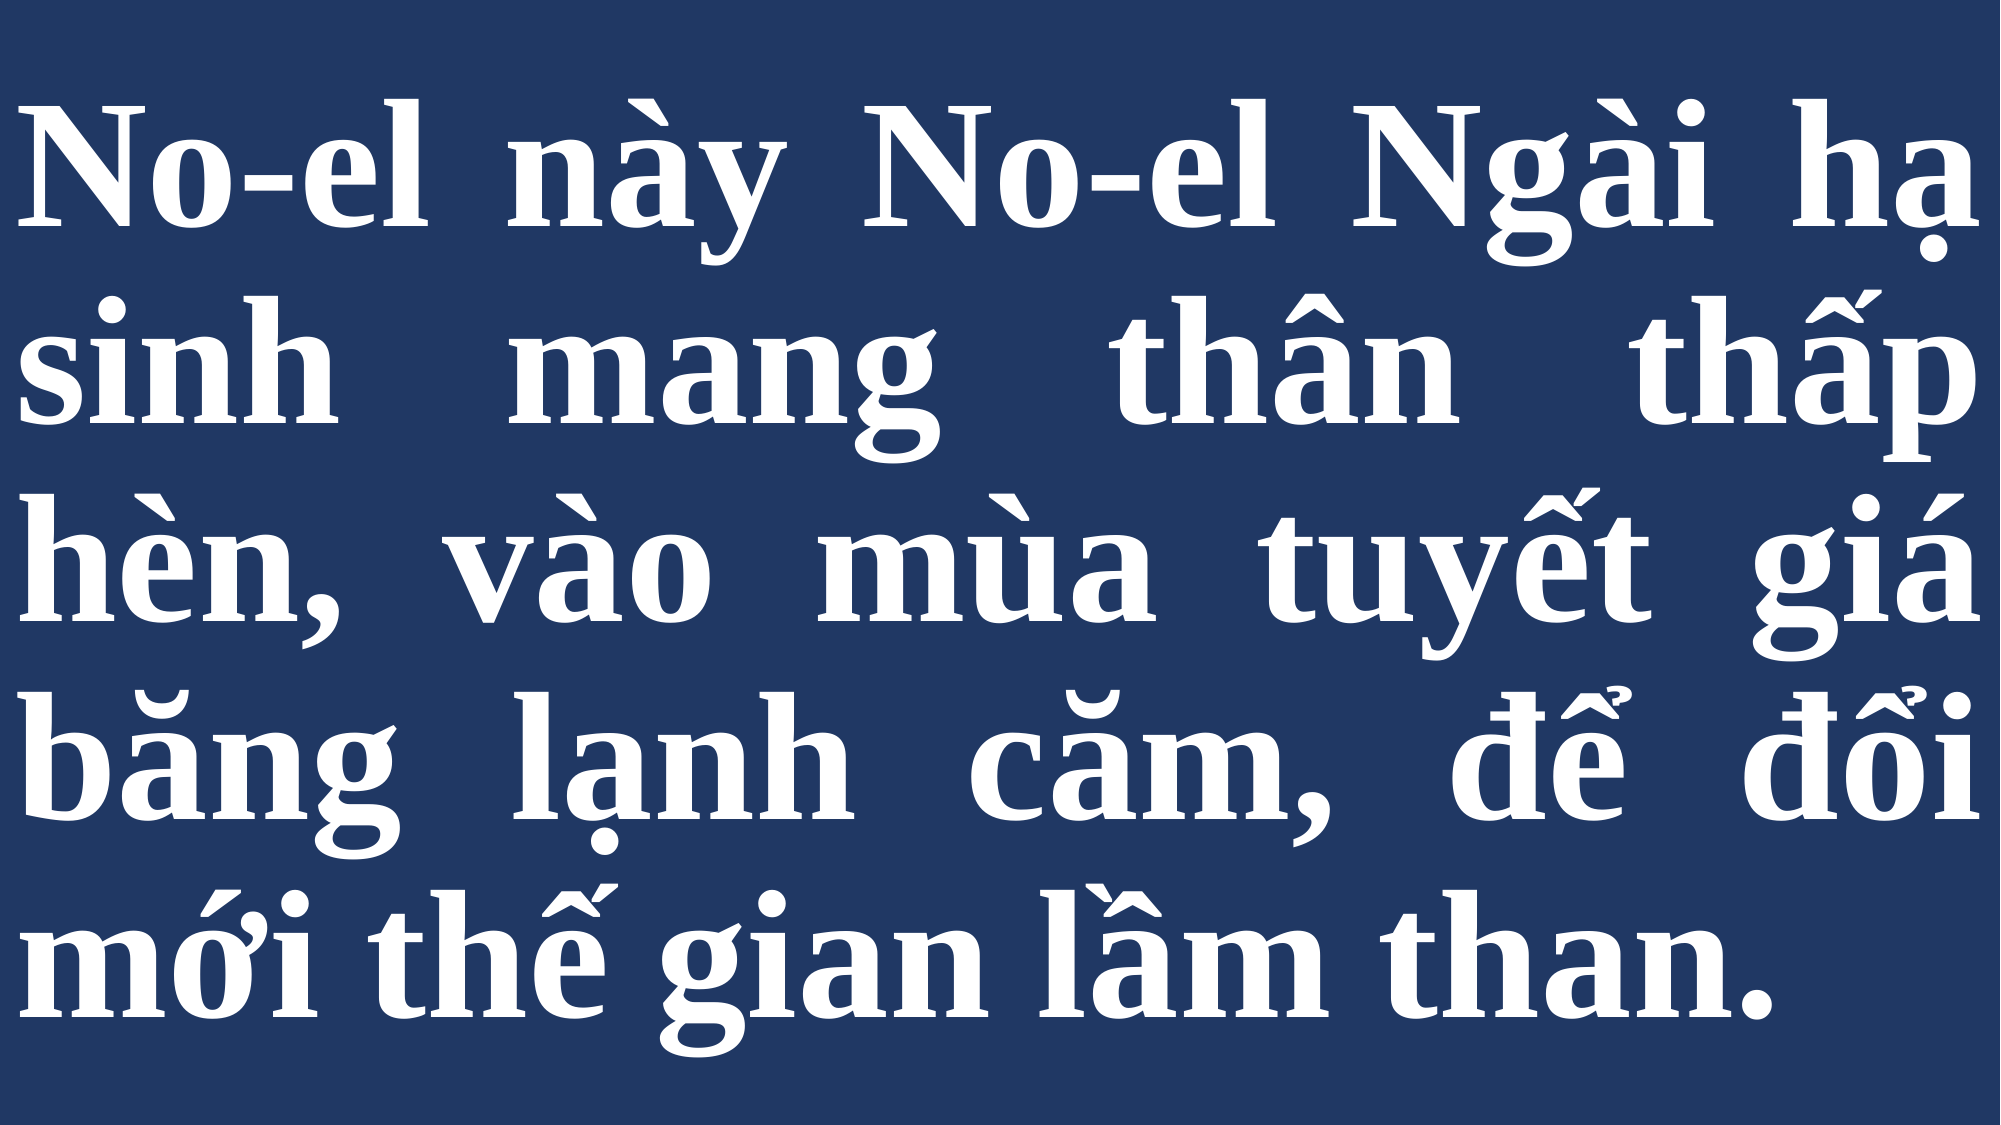

# No-el này No-el Ngài hạ sinh mang thân thấp hèn, vào mùa tuyết giá băng lạnh căm, để đổi mới thế gian lầm than.